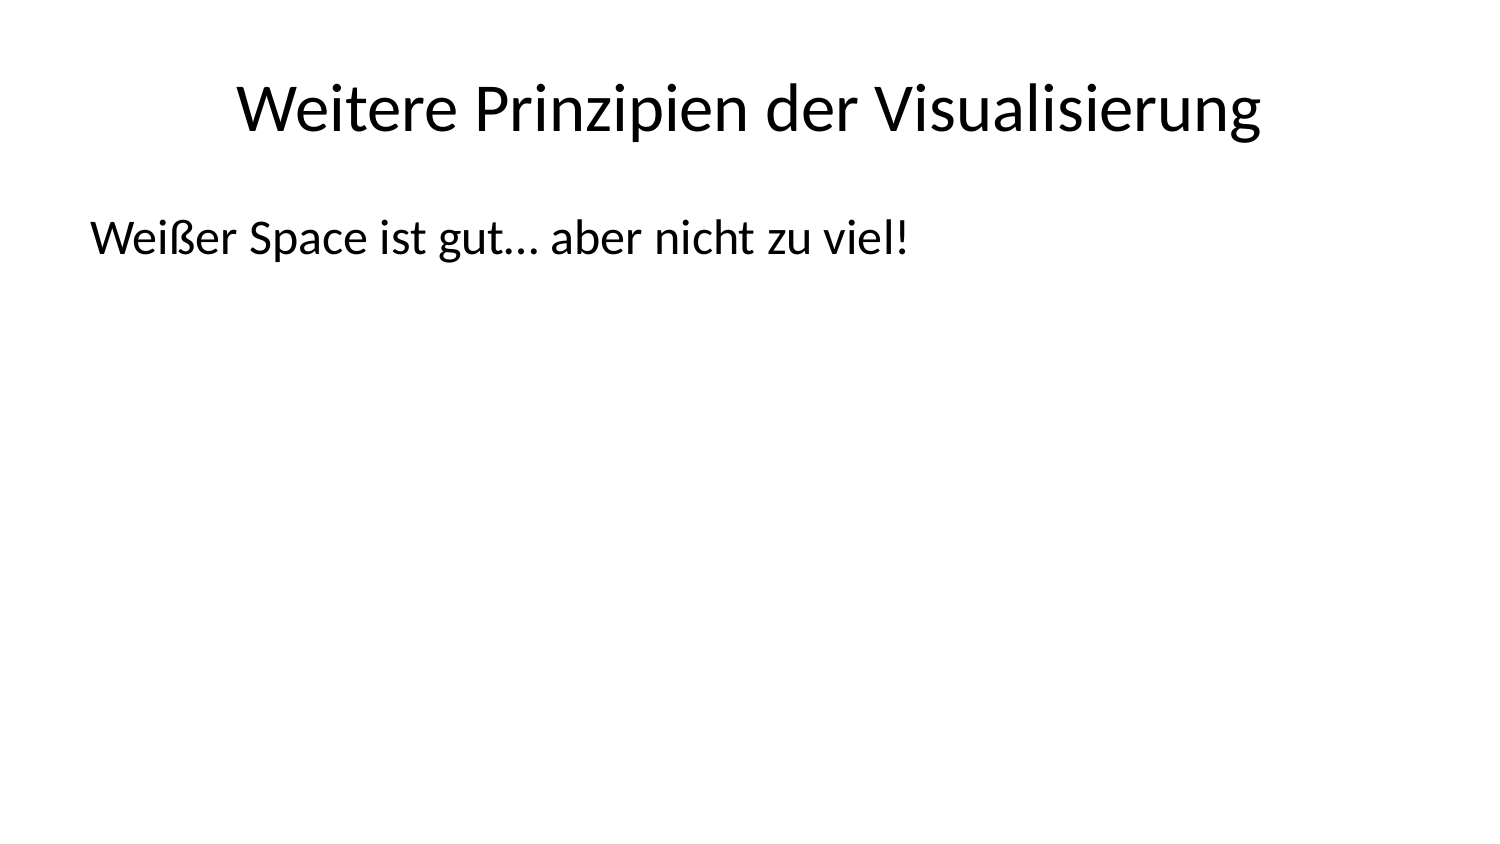

# Weitere Prinzipien der Visualisierung
Weißer Space ist gut… aber nicht zu viel!